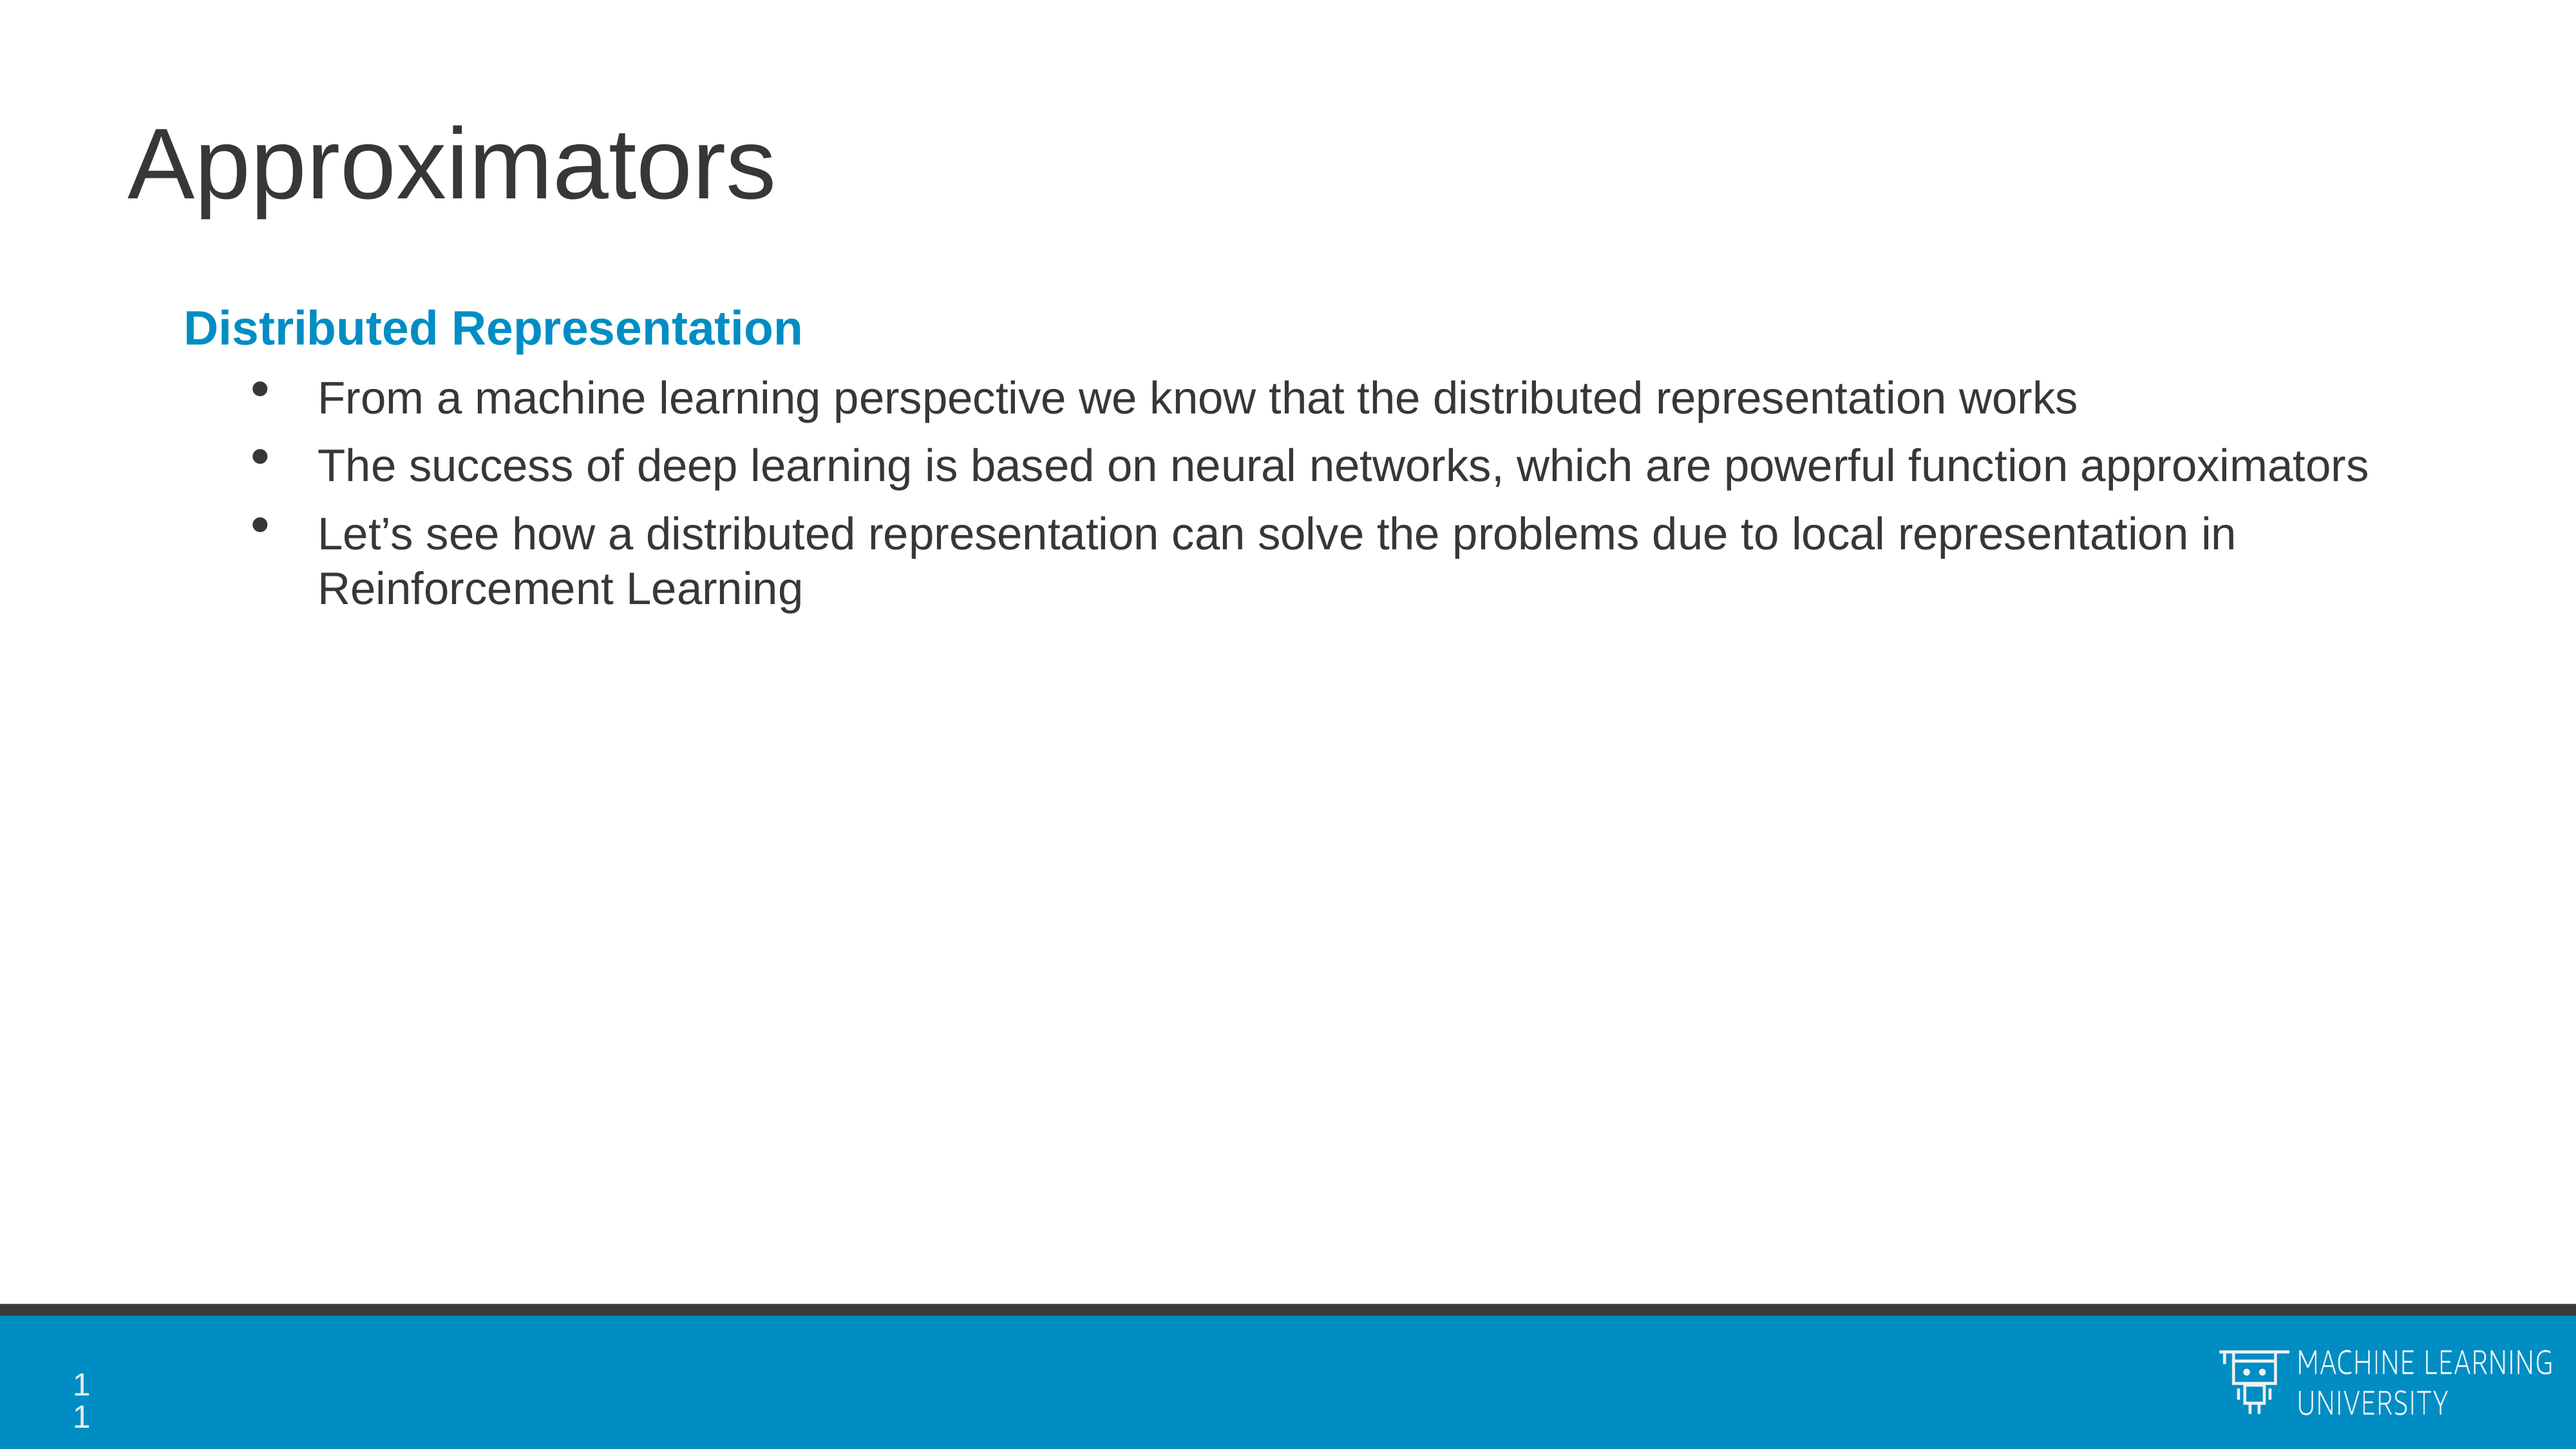

# Approximators
Distributed Representation
From a machine learning perspective we know that the distributed representation works
The success of deep learning is based on neural networks, which are powerful function approximators
Let’s see how a distributed representation can solve the problems due to local representation in Reinforcement Learning
11